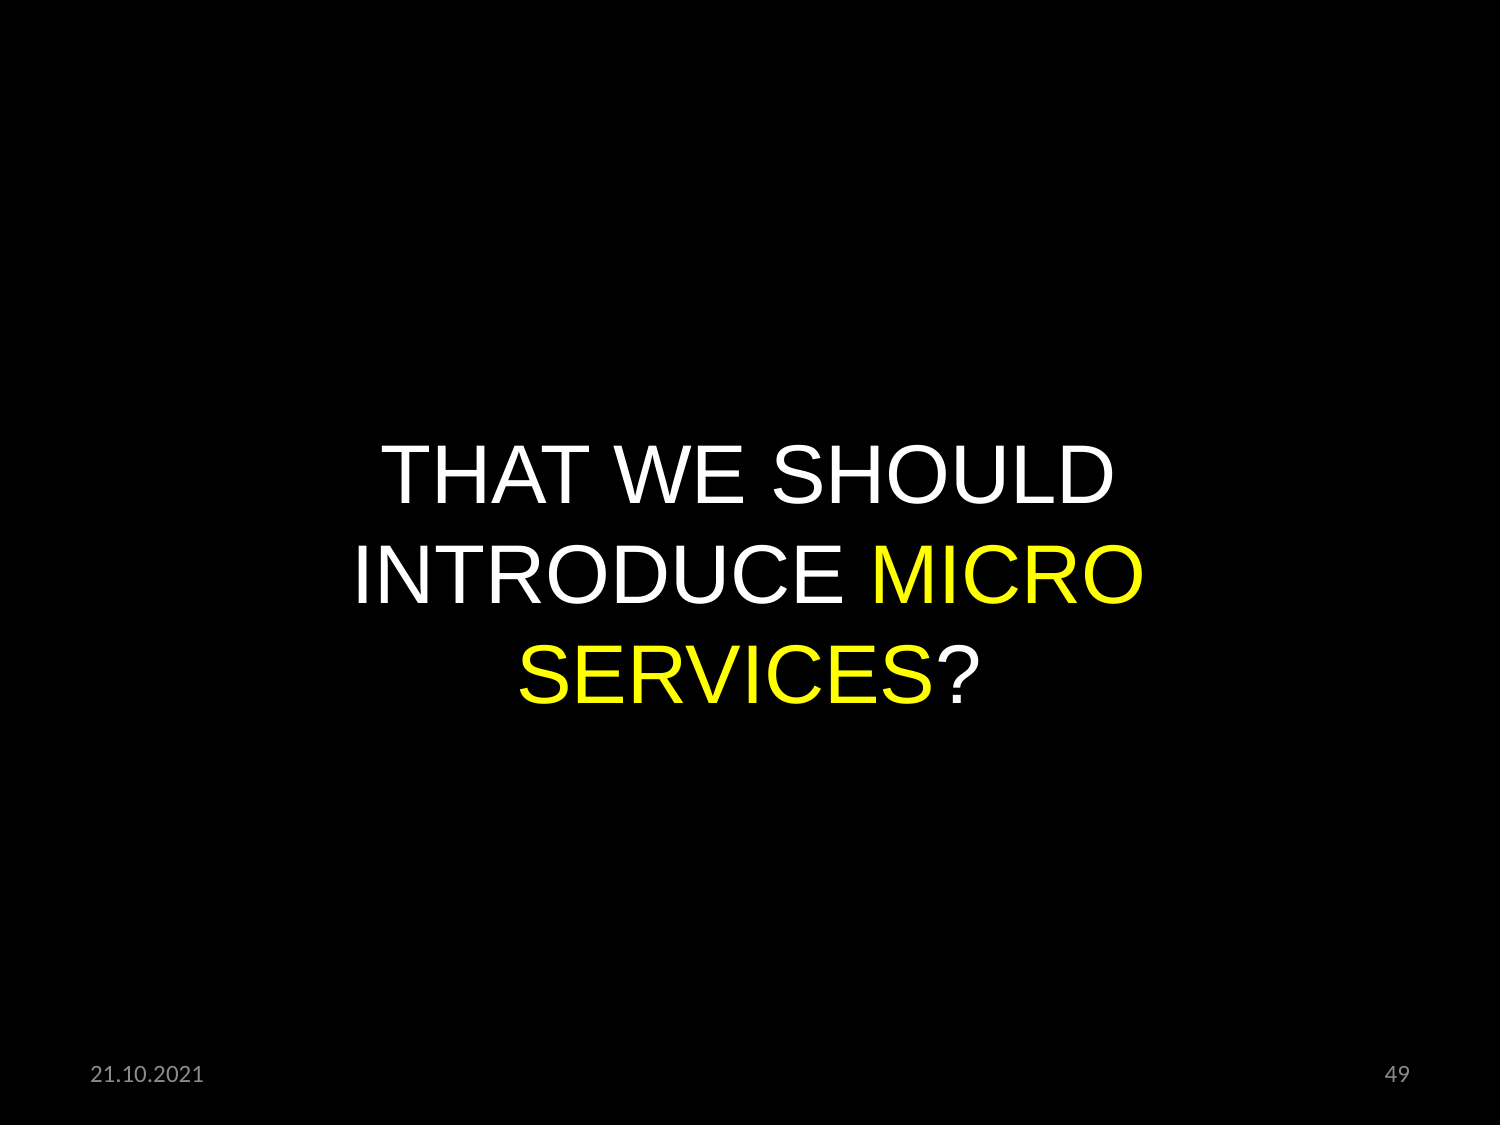

THAT WE SHOULD INTRODUCE MICRO SERVICES?
21.10.2021
49